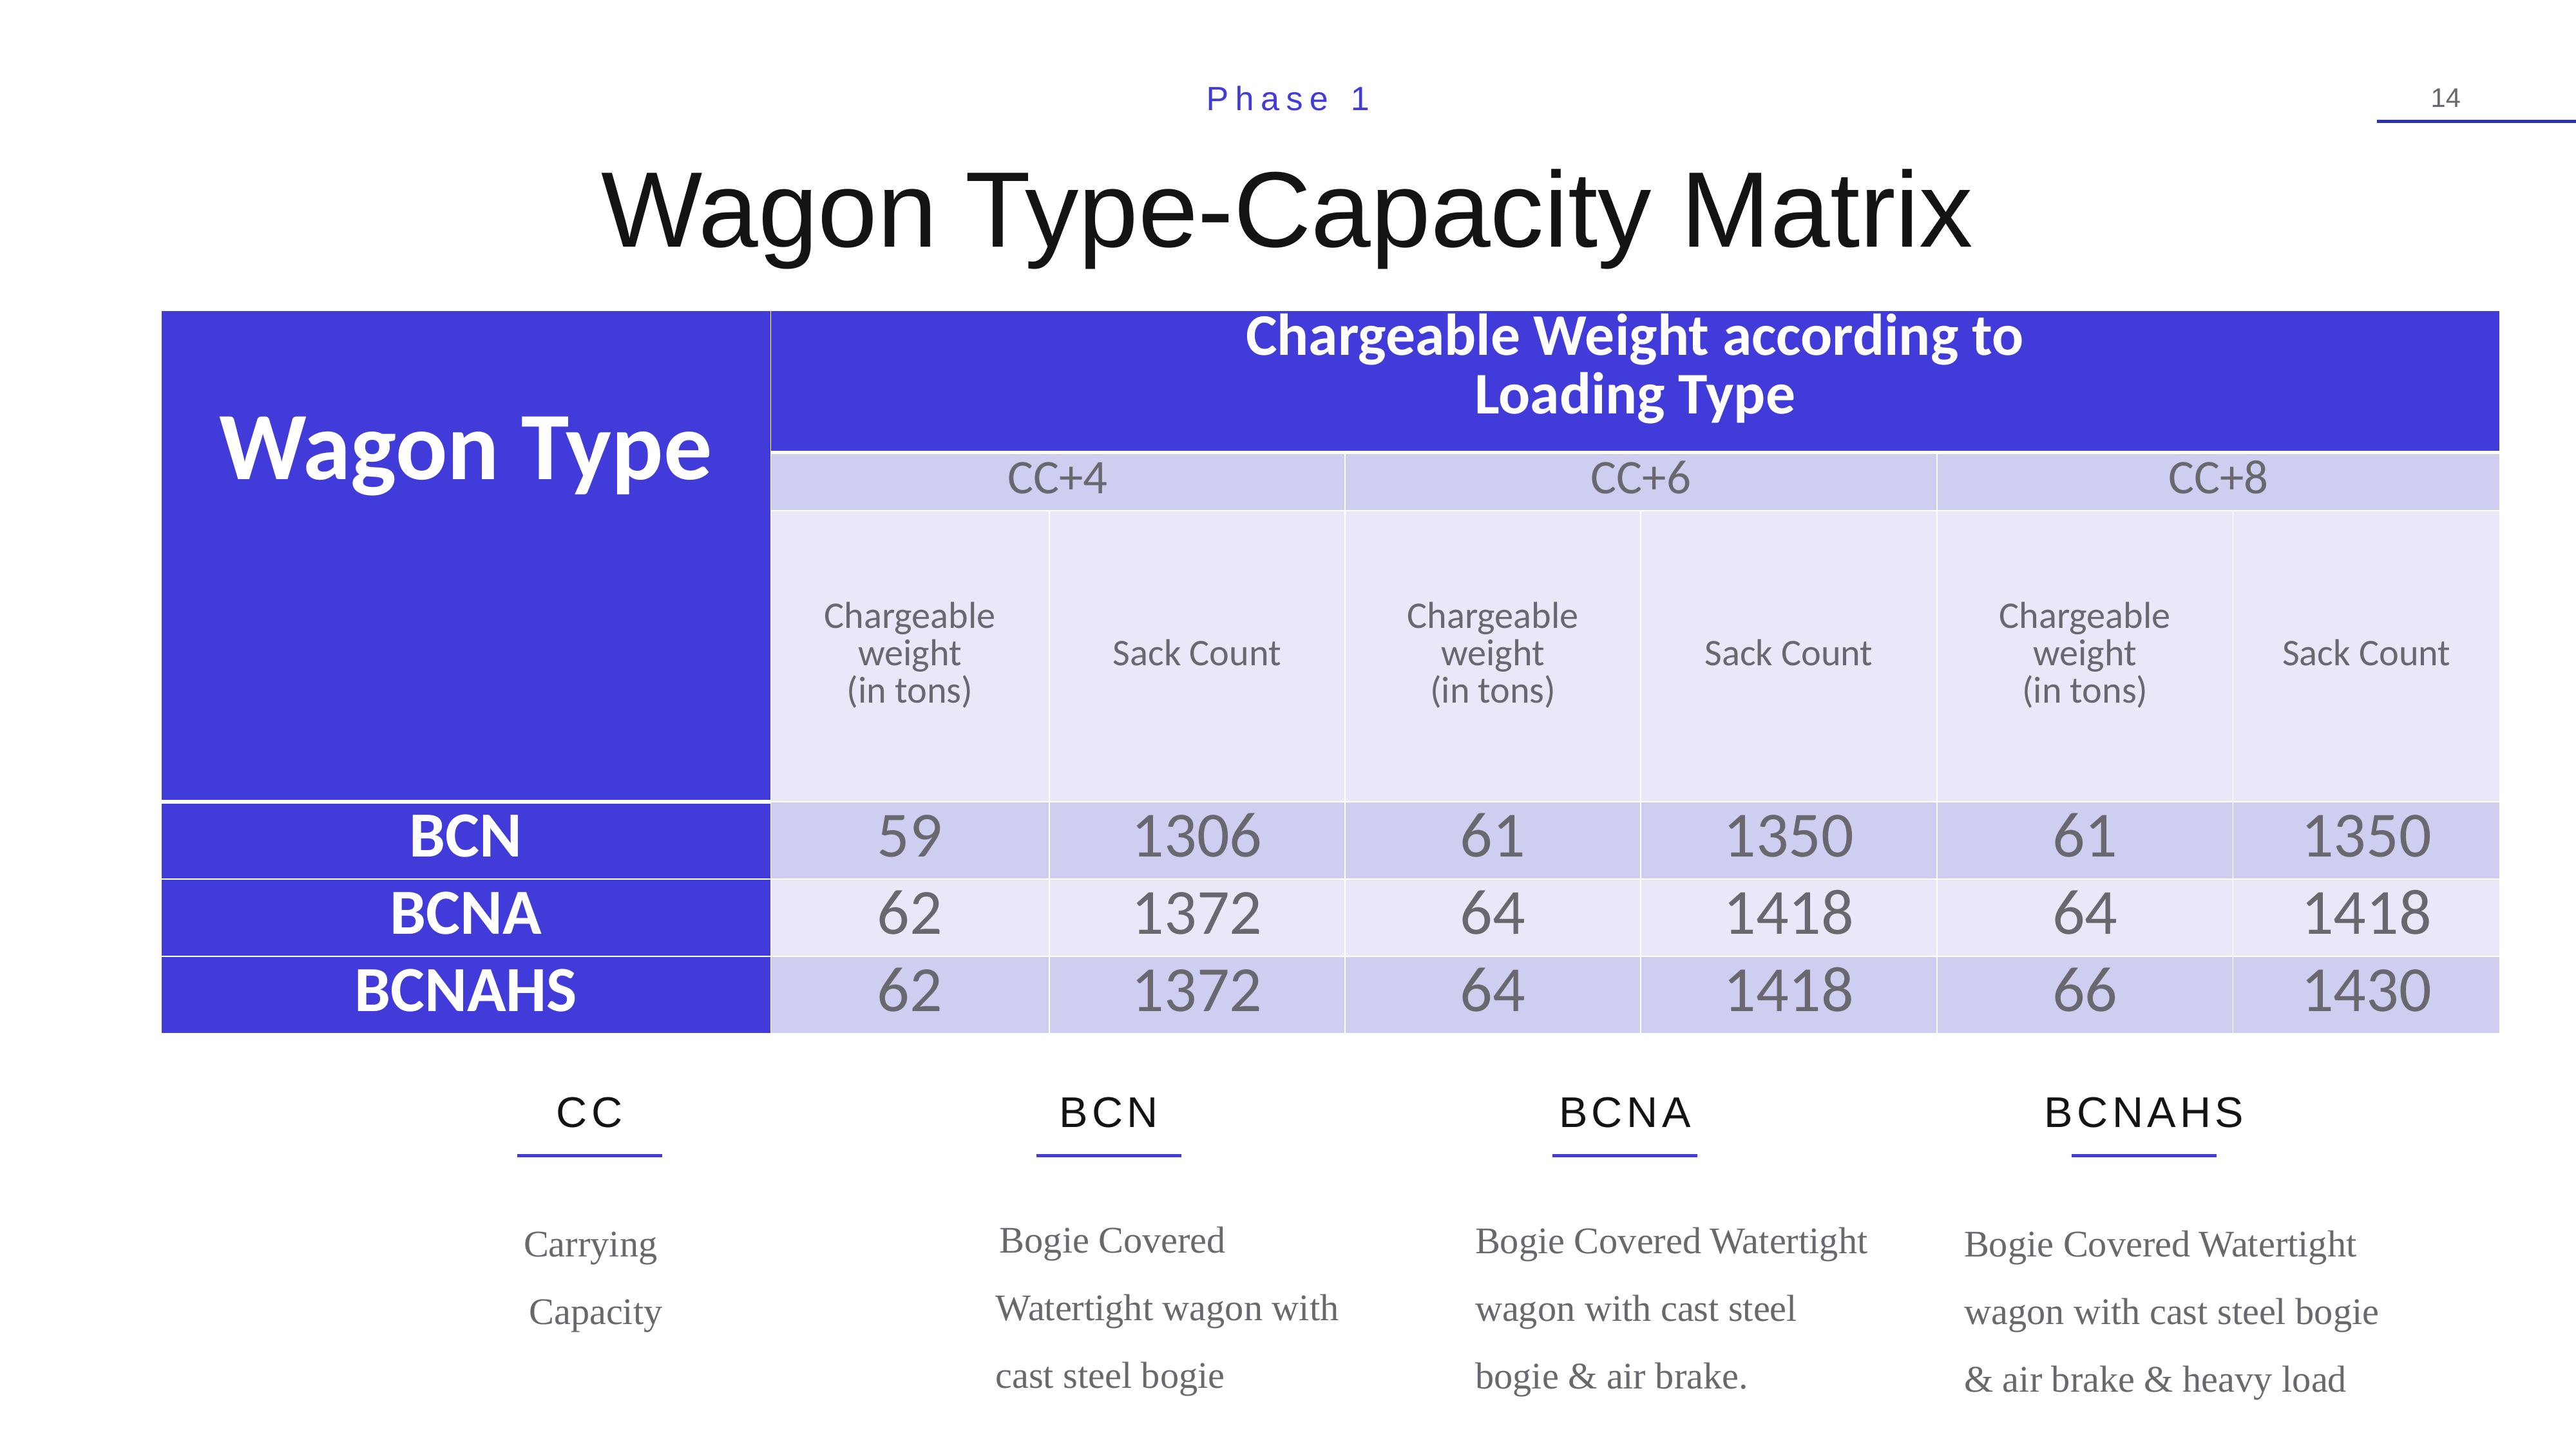

Phase 1
Wagon Type-Capacity Matrix
| Wagon Type | Chargeable Weight according to Loading Type |  |  |  |  |  |
| --- | --- | --- | --- | --- | --- | --- |
|  | CC+4 |  | CC+6 |  | CC+8 |  |
|  | Chargeable weight (in tons) | Sack Count | Chargeable weight (in tons) | Sack Count | Chargeable weight (in tons) | Sack Count |
| BCN | 59 | 1306 | 61 | 1350 | 61 | 1350 |
| BCNA | 62 | 1372 | 64 | 1418 | 64 | 1418 |
| BCNAHS | 62 | 1372 | 64 | 1418 | 66 | 1430 |

CC
BCN
BCNA
BCNAHS
   Bogie Covered Watertight wagon with cast steel bogie
Bogie Covered Watertight wagon with cast steel bogie & air brake.
  Carrying Capacity
Bogie Covered Watertight wagon with cast steel bogie & air brake & heavy load